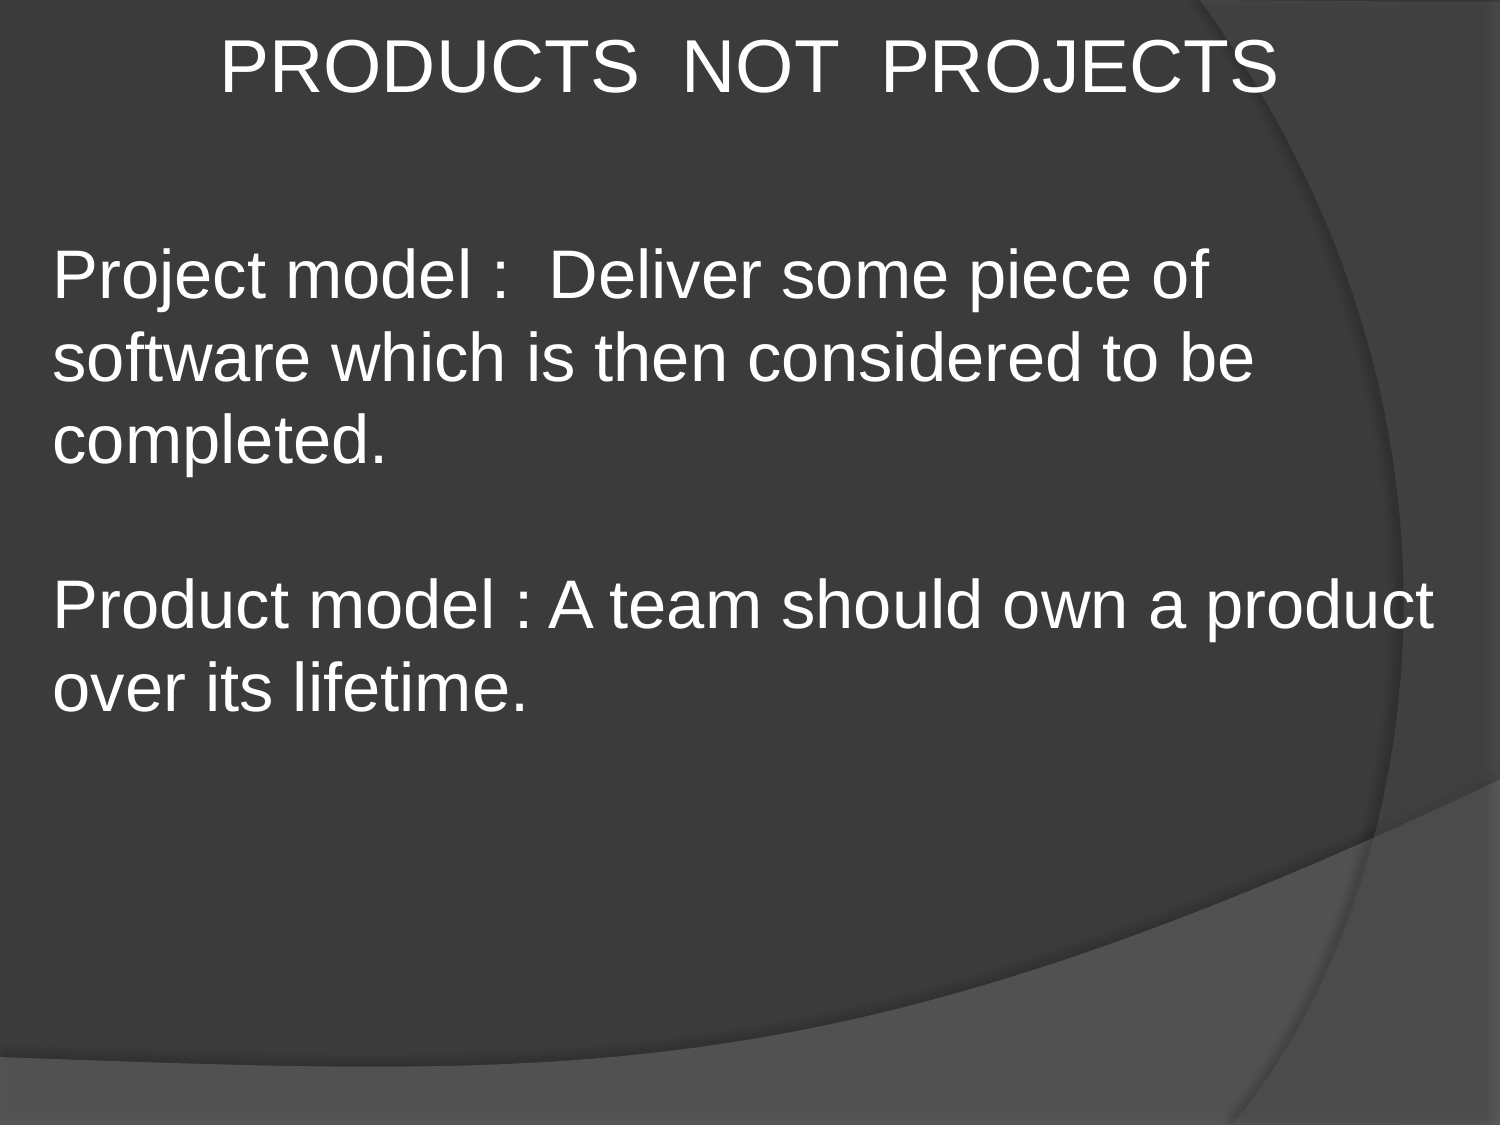

# PRODUCTS  NOT  PROJECTS

Project model :  Deliver some piece of software which is then considered to be completed.

Product model : A team should own a product over its lifetime.